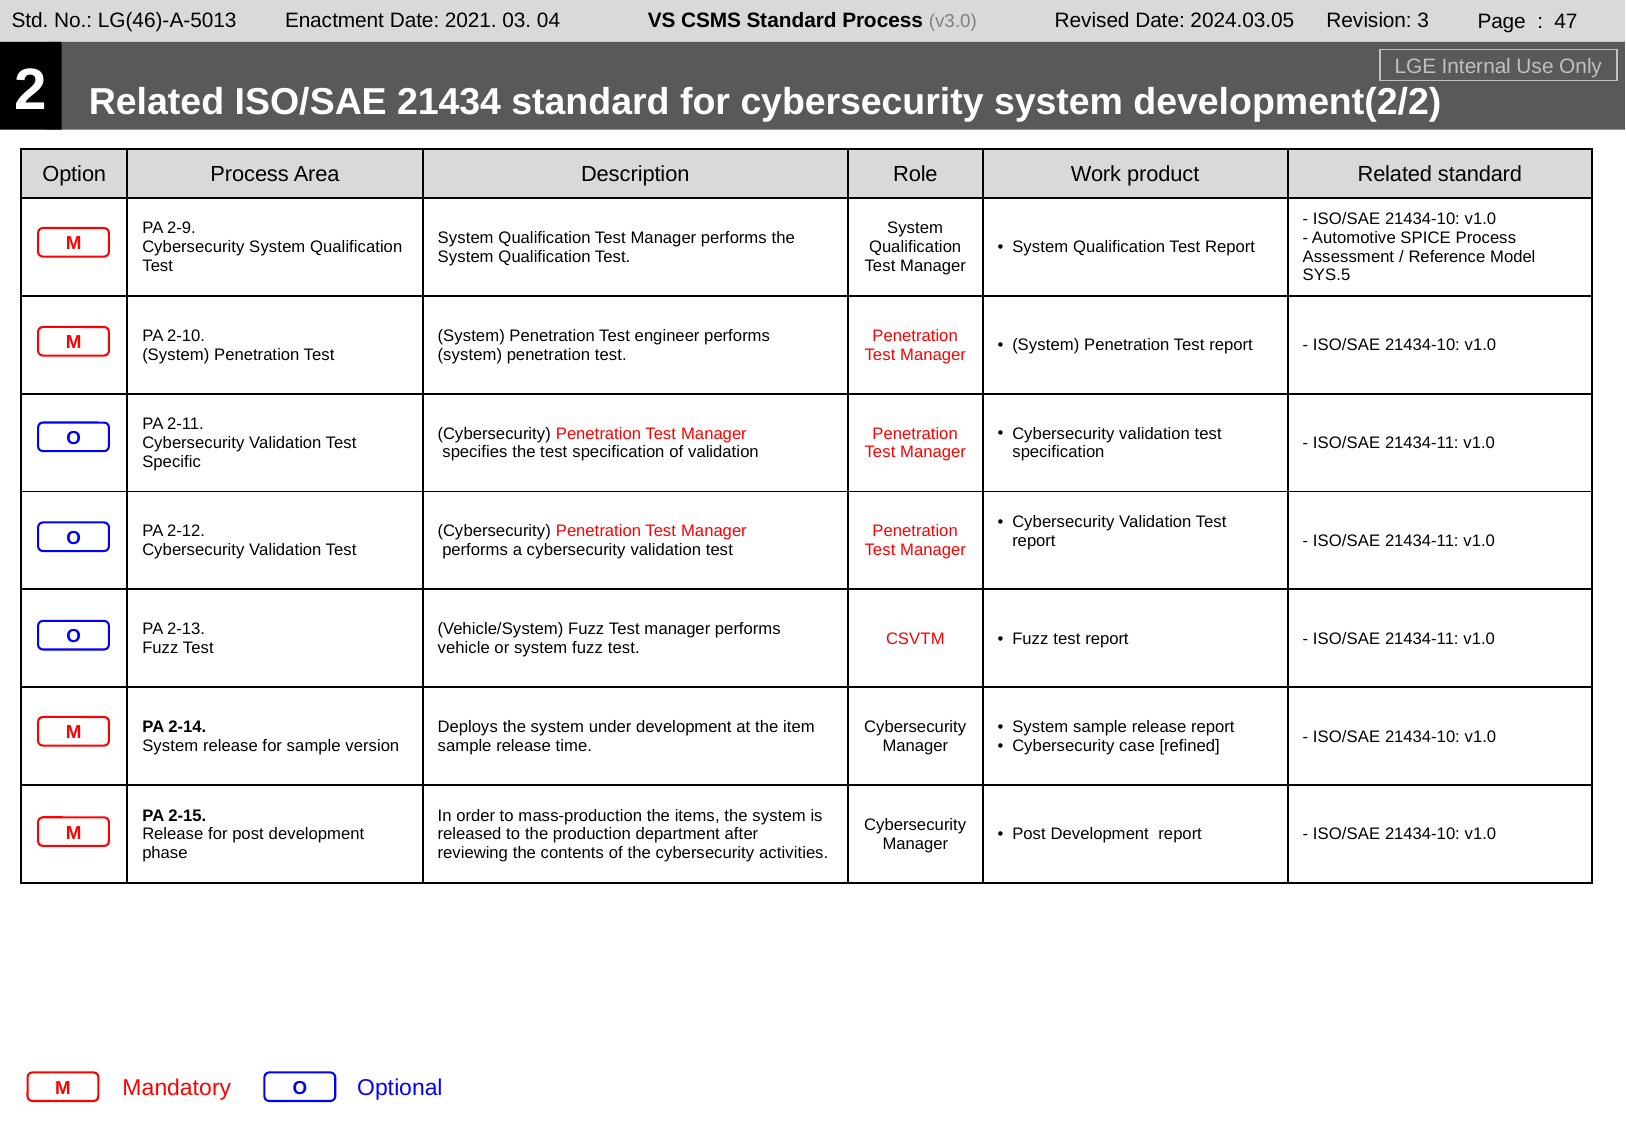

Page  :  47
2
Related ISO/SAE 21434 standard for cybersecurity system development(2/2)
LGE Internal Use Only
| Option | Process Area | Description | Role | Work product | Related standard |
| --- | --- | --- | --- | --- | --- |
|  | PA 2-9. Cybersecurity System Qualification Test | System Qualification Test Manager performs the System Qualification Test. | System Qualification Test Manager | System Qualification Test Report | - ISO/SAE 21434-10: v1.0 - Automotive SPICE Process Assessment / Reference Model SYS.5 |
|  | PA 2-10. (System) Penetration Test | (System) Penetration Test engineer performs (system) penetration test. | Penetration Test Manager | (System) Penetration Test report | - ISO/SAE 21434-10: v1.0 |
|  | PA 2-11. Cybersecurity Validation Test Specific | (Cybersecurity) Penetration Test Manager specifies the test specification of validation | Penetration Test Manager | Cybersecurity validation test specification | - ISO/SAE 21434-11: v1.0 |
|  | PA 2-12. Cybersecurity Validation Test | (Cybersecurity) Penetration Test Manager performs a cybersecurity validation test | Penetration Test Manager | Cybersecurity Validation Test report | - ISO/SAE 21434-11: v1.0 |
|  | PA 2-13. Fuzz Test | (Vehicle/System) Fuzz Test manager performs vehicle or system fuzz test. | CSVTM | Fuzz test report | - ISO/SAE 21434-11: v1.0 |
|  | PA 2-14. System release for sample version | Deploys the system under development at the item sample release time. | Cybersecurity Manager | System sample release report Cybersecurity case [refined] | - ISO/SAE 21434-10: v1.0 |
|  | PA 2-15. Release for post development phase | In order to mass-production the items, the system is released to the production department after reviewing the contents of the cybersecurity activities. | Cybersecurity Manager | Post Development report | - ISO/SAE 21434-10: v1.0 |
M
M
O
O
O
M
M
Mandatory
Optional
M
O